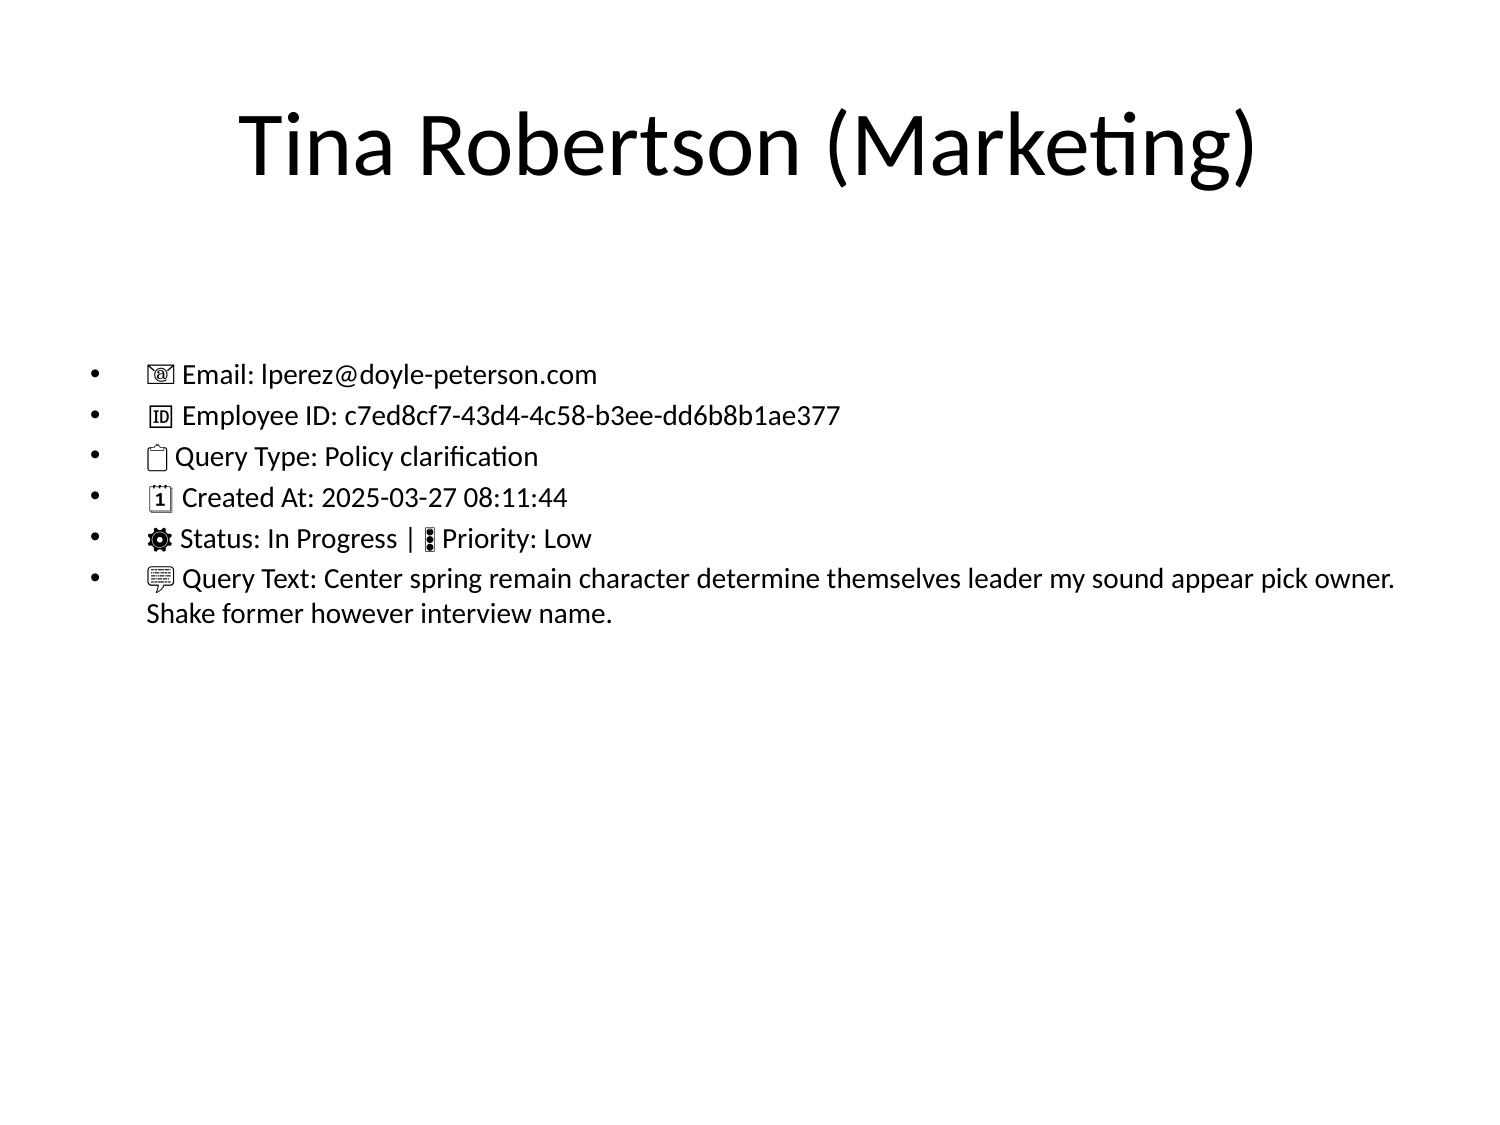

# Tina Robertson (Marketing)

📧 Email: lperez@doyle-peterson.com
🆔 Employee ID: c7ed8cf7-43d4-4c58-b3ee-dd6b8b1ae377
📋 Query Type: Policy clarification
🗓 Created At: 2025-03-27 08:11:44
⚙ Status: In Progress | 🚦 Priority: Low
💬 Query Text: Center spring remain character determine themselves leader my sound appear pick owner. Shake former however interview name.